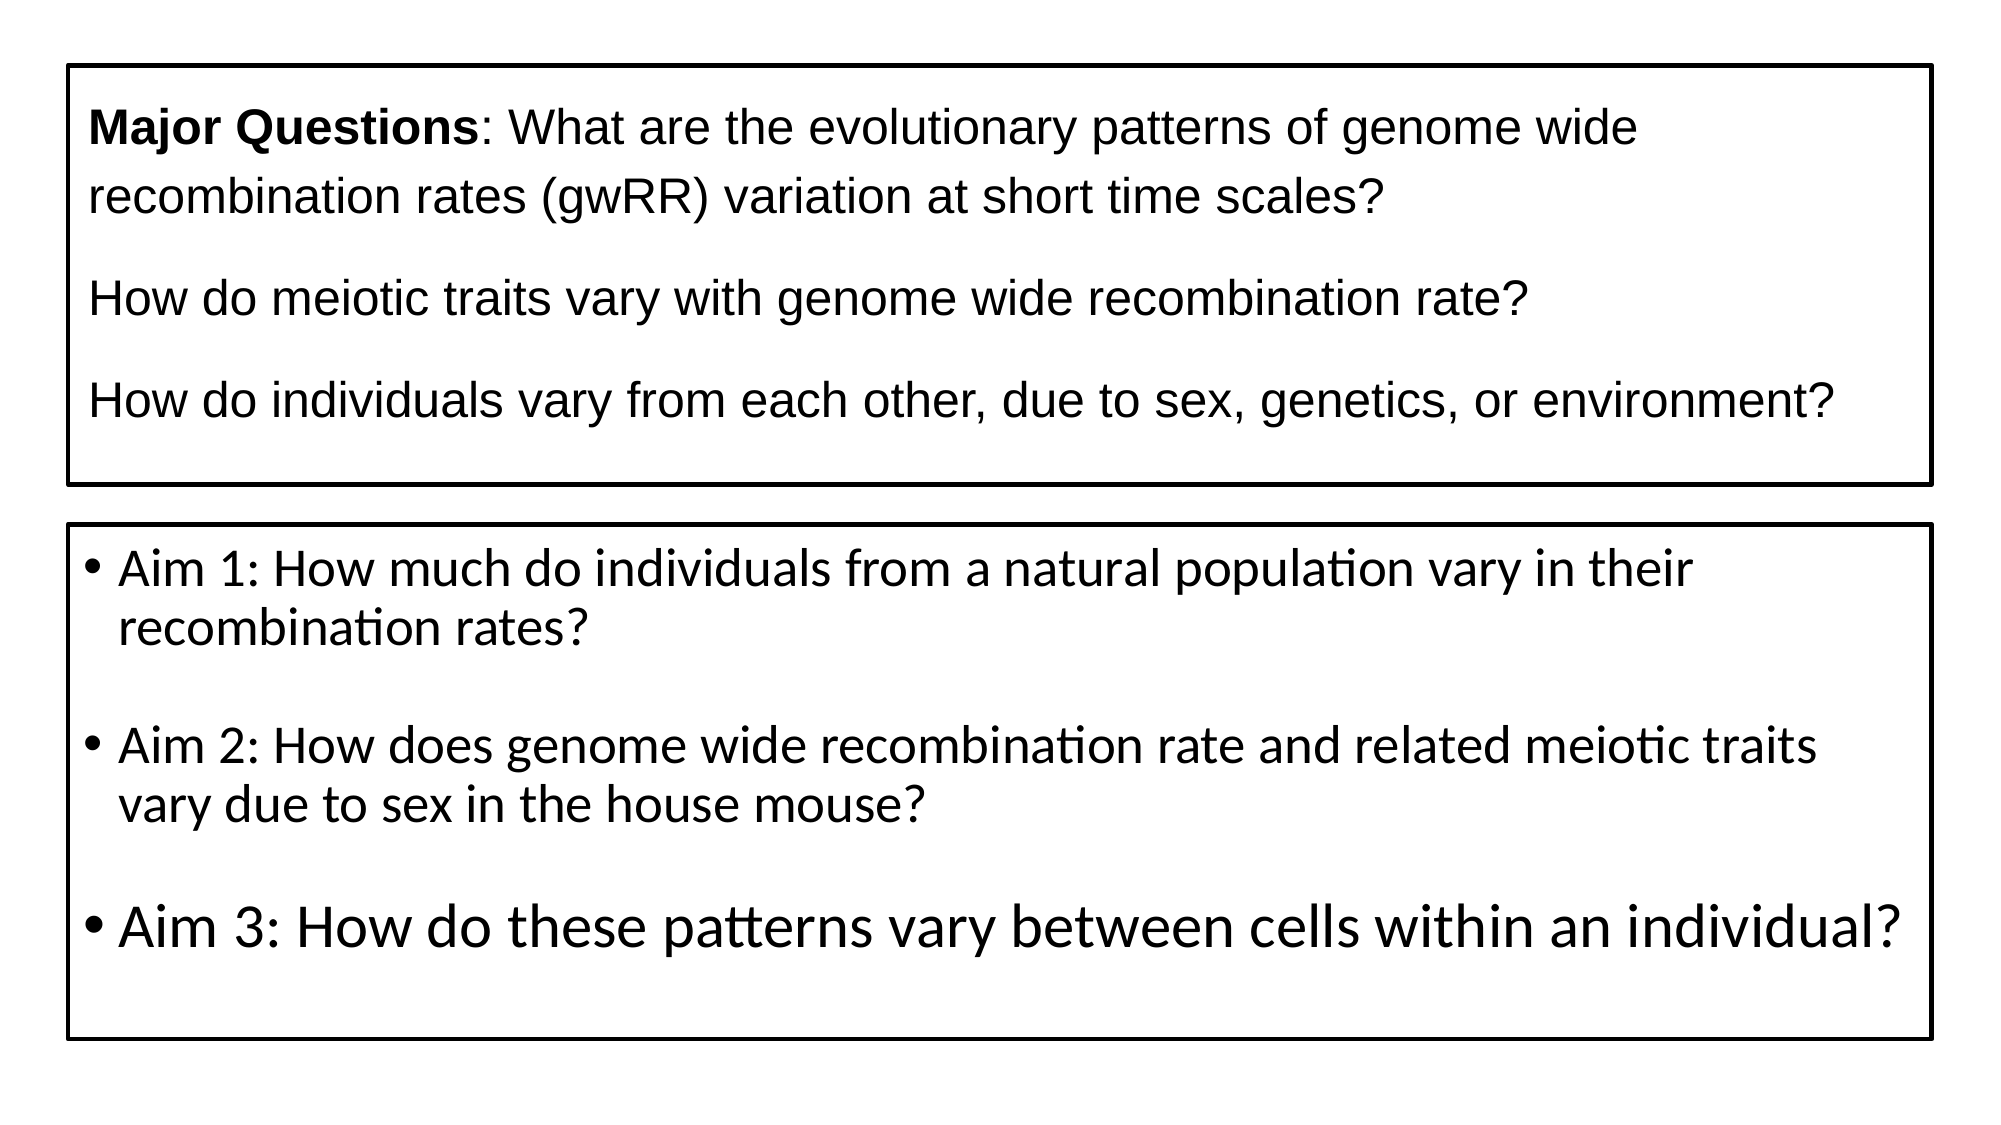

Major Questions: What are the evolutionary patterns of genome wide recombination rates (gwRR) variation at short time scales?
How do meiotic traits vary with genome wide recombination rate?
How do individuals vary from each other, due to sex, genetics, or environment?
Aim 1: How much do individuals from a natural population vary in their recombination rates?

Aim 2: How does genome wide recombination rate and related meiotic traits vary due to sex in the house mouse?

Aim 3: How do these patterns vary between cells within an individual?